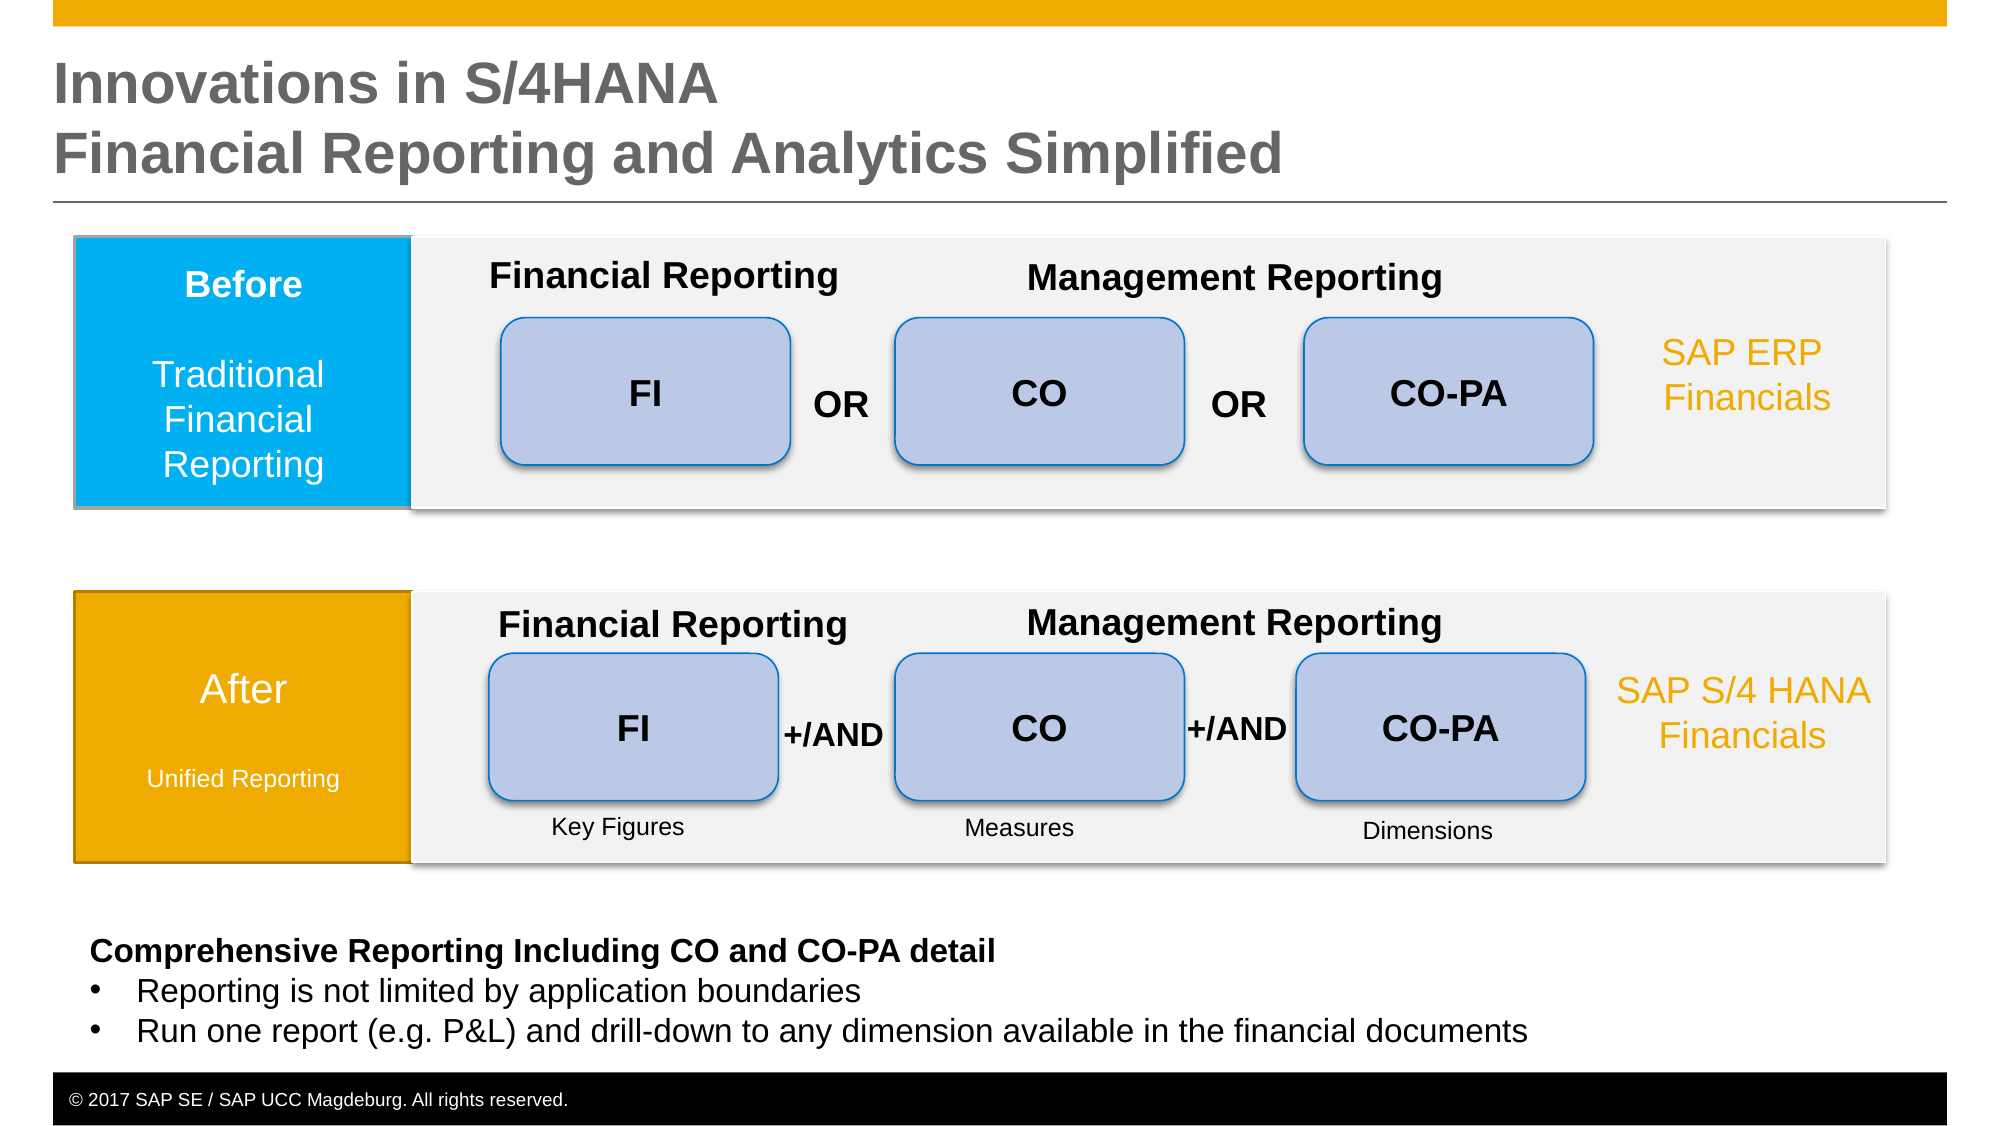

# Innovations in S/4HANA Financial Reporting and Analytics Simplified
Before

Traditional
Financial
Reporting

Financial Reporting
Management Reporting
FI
CO
CO-PA
SAP ERP
 Financials
OR
OR
Management Reporting
After

Unified Reporting

Financial Reporting
FI
CO
CO-PA
SAP S/4 HANA Financials
+/AND
+/AND
Key Figures
Measures
Dimensions
Comprehensive Reporting Including CO and CO-PA detail
Reporting is not limited by application boundaries
Run one report (e.g. P&L) and drill-down to any dimension available in the financial documents